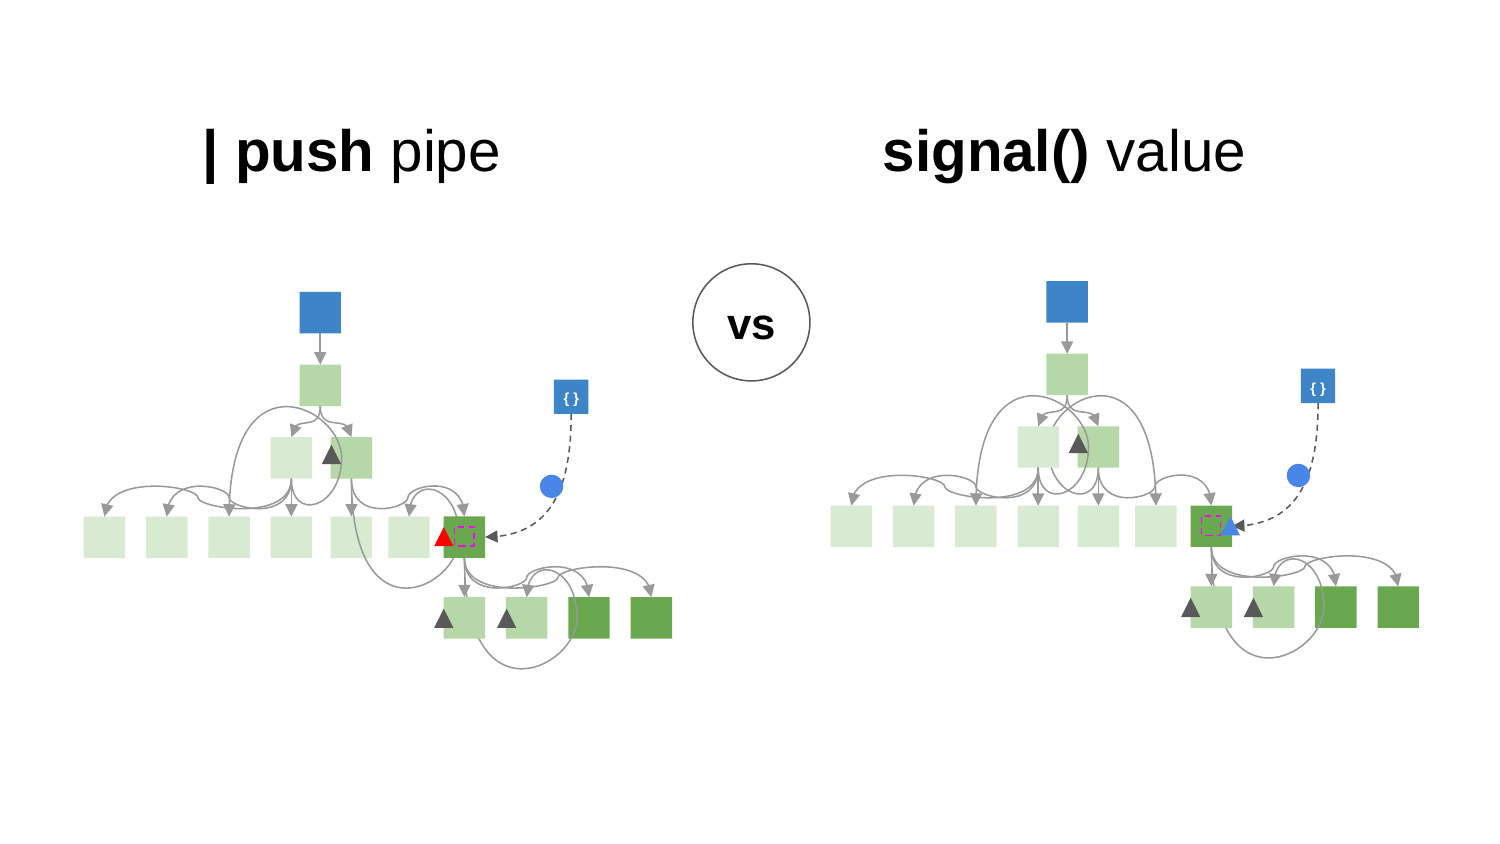

| push pipe
signal() value
vs

{ }
{ }